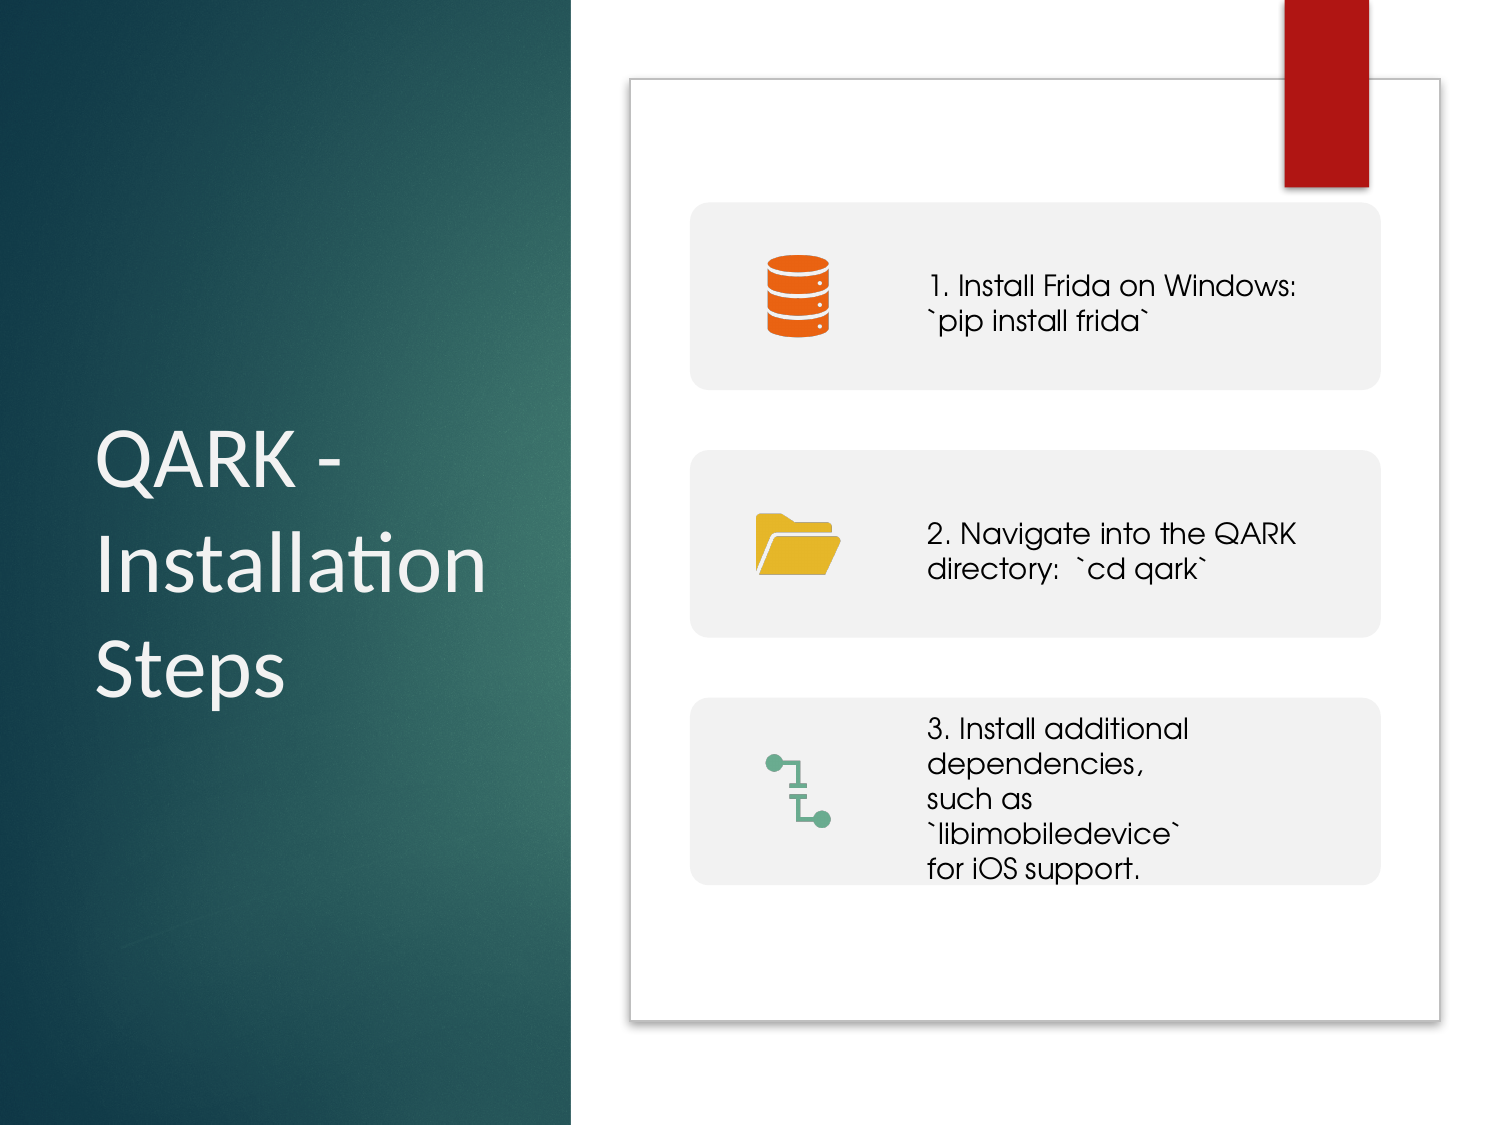

1. Install Frida on Windows:  `pip install frida`
2. Navigate into the QARK directory:  `cd qark`
3. Install additional dependencies, such as `libimobiledevice` for iOS support.

# QARK - Installation Steps